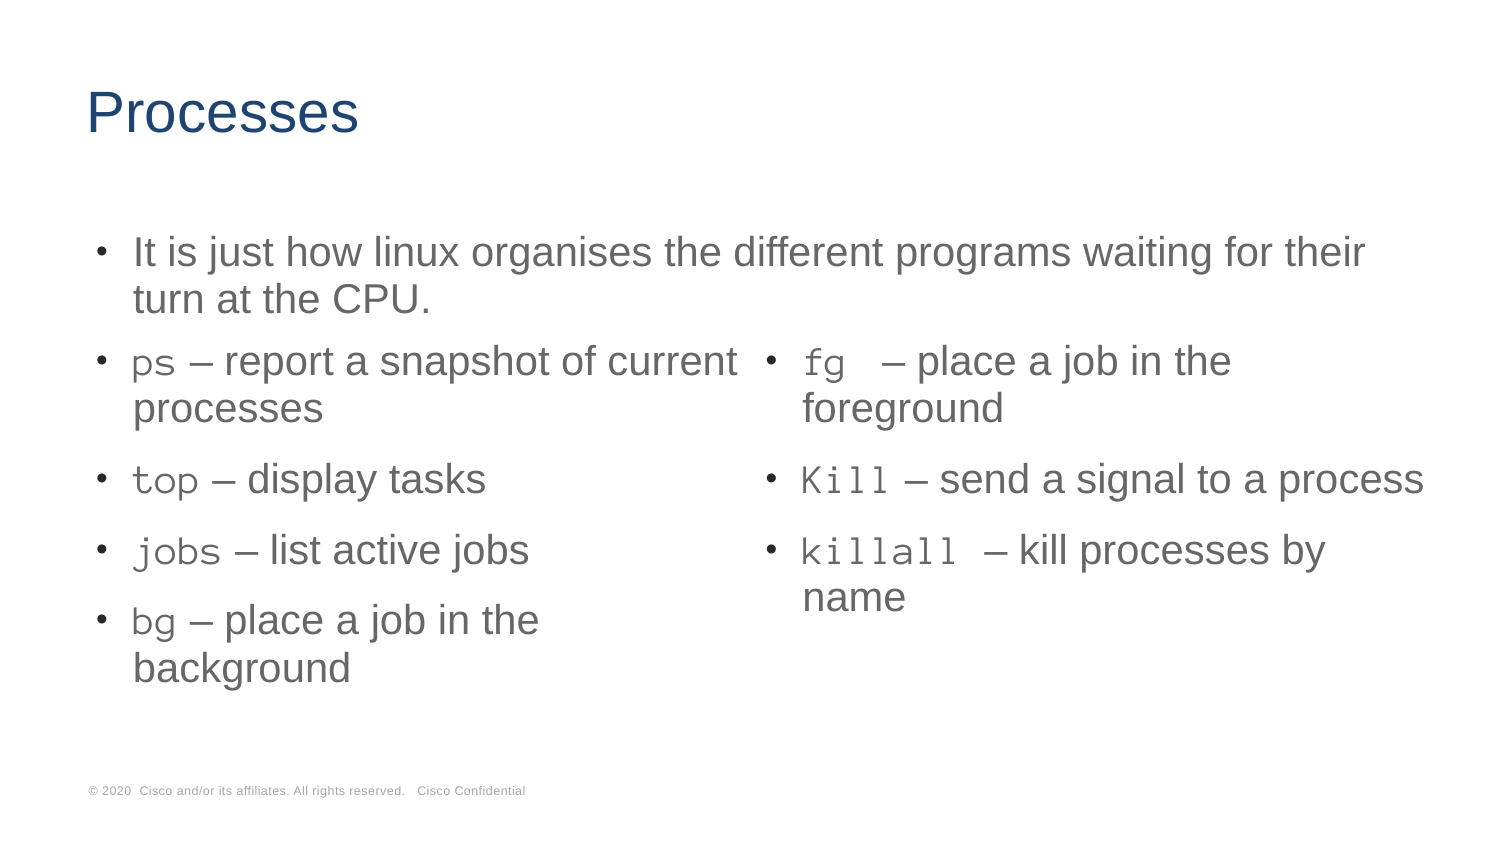

# Processes
It is just how linux organises the different programs waiting for their turn at the CPU.
ps – report a snapshot of current processes
top – display tasks
jobs – list active jobs
bg – place a job in the background
fg  – place a job in the foreground
Kill – send a signal to a process
killall – kill processes by name